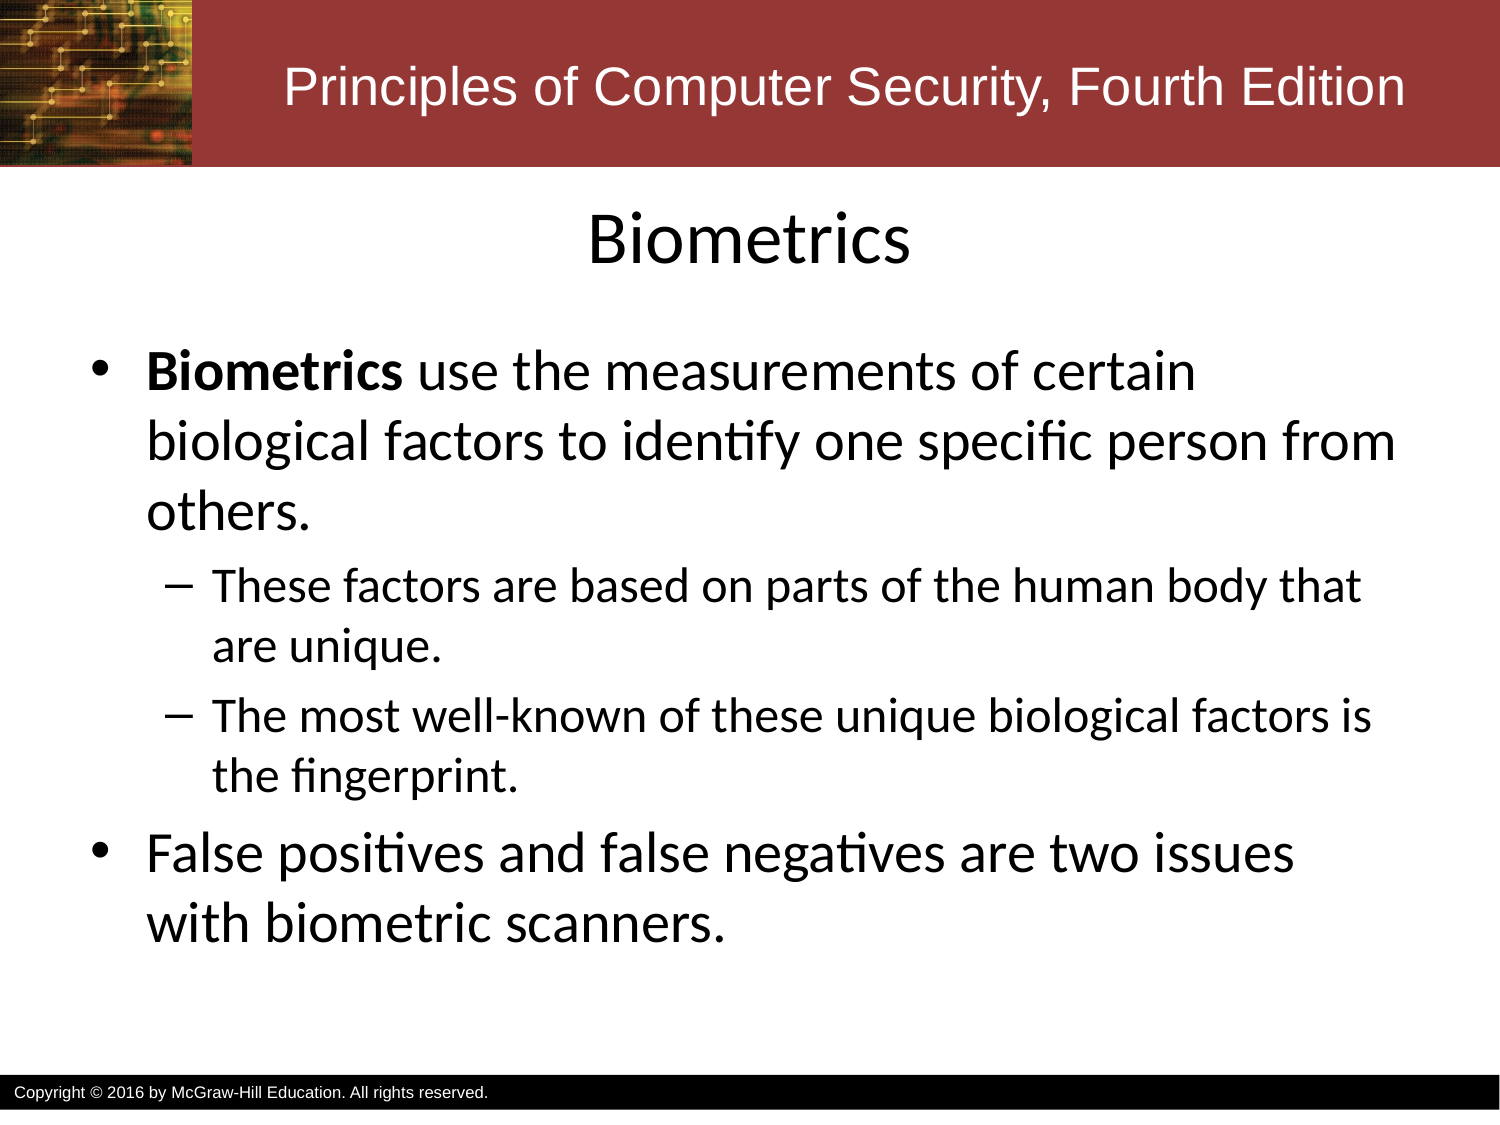

# Biometrics
Biometrics use the measurements of certain biological factors to identify one specific person from others.
These factors are based on parts of the human body that are unique.
The most well-known of these unique biological factors is the fingerprint.
False positives and false negatives are two issues with biometric scanners.